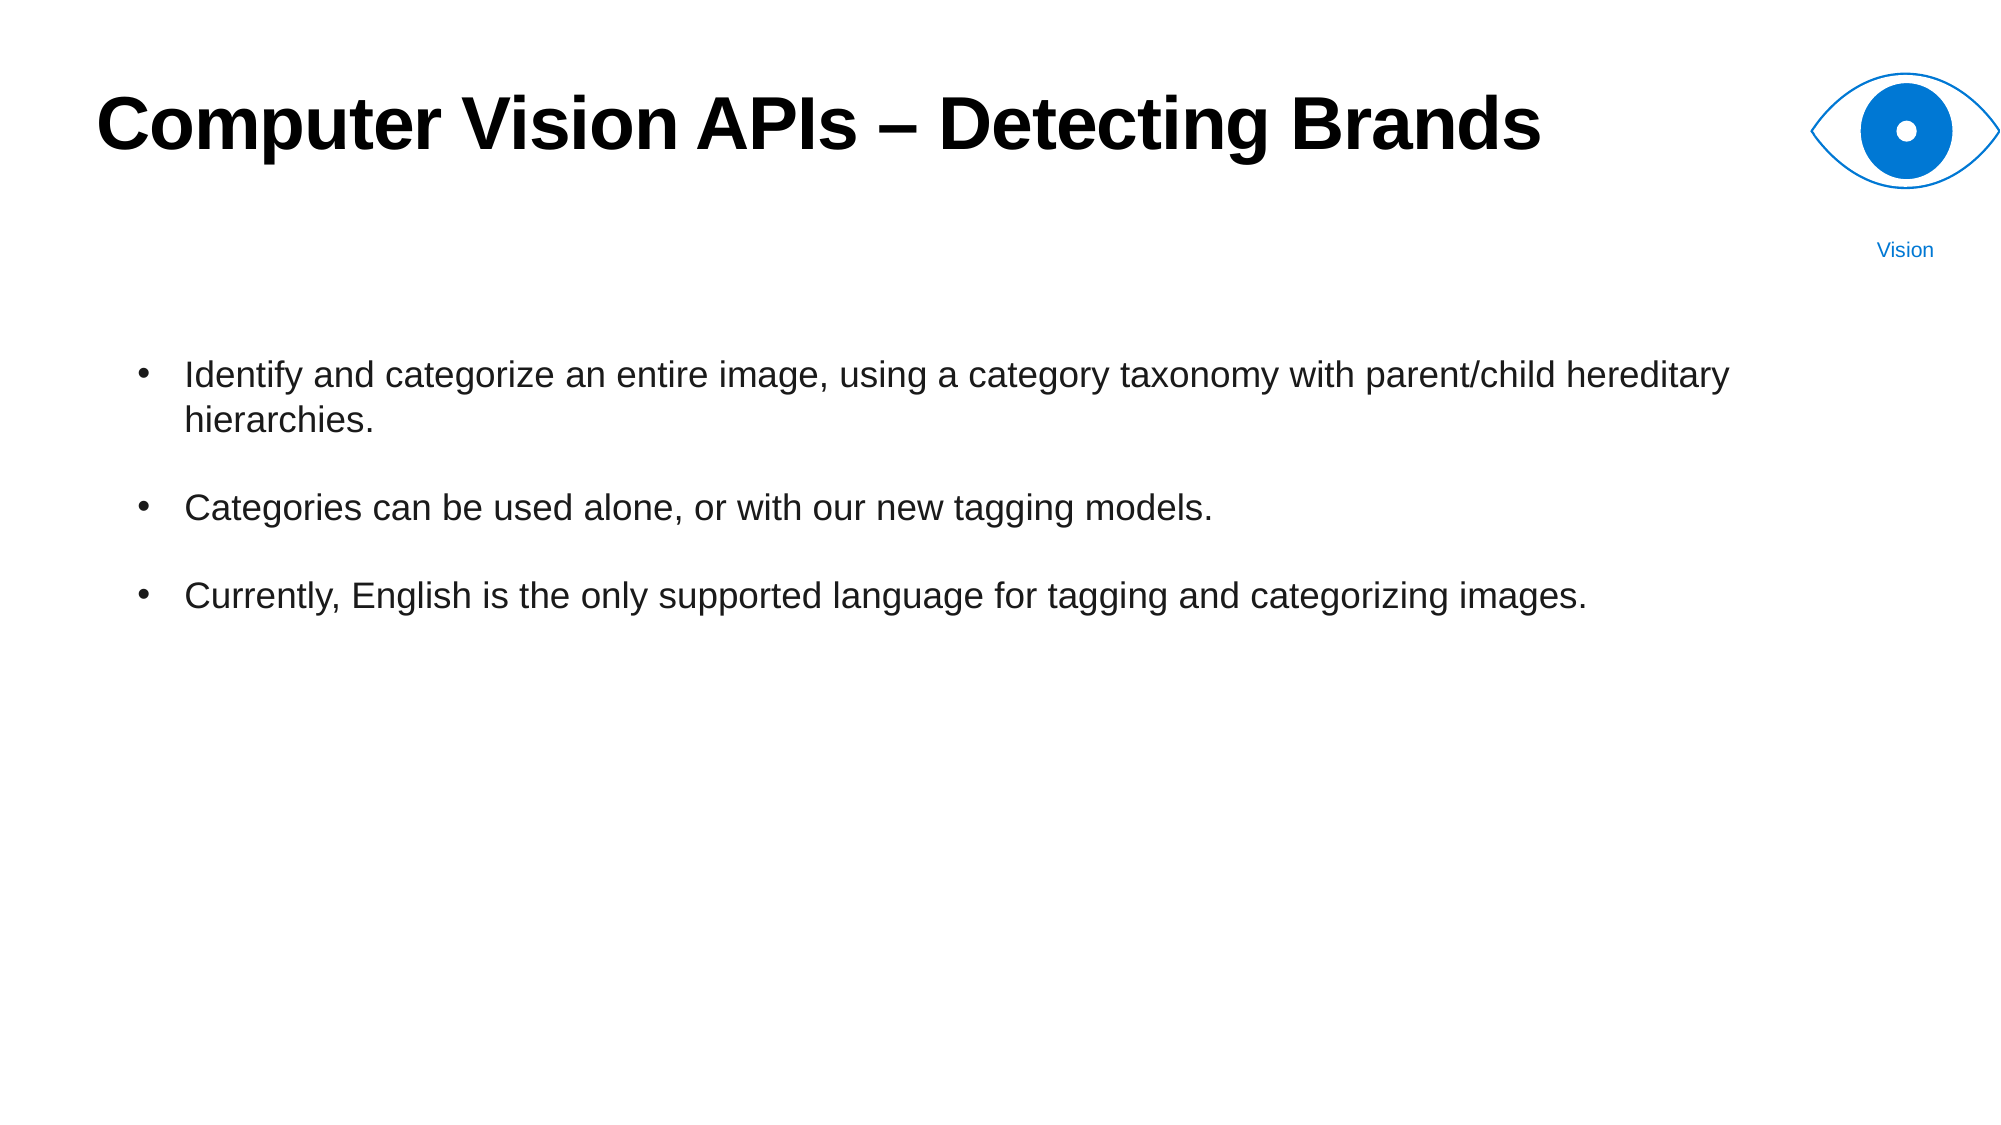

# Computer Vision APIs – Detecting Brands

Vision
Identify and categorize an entire image, using a category taxonomy with parent/child hereditary hierarchies.

Categories can be used alone, or with our new tagging models.

Currently, English is the only supported language for tagging and categorizing images.